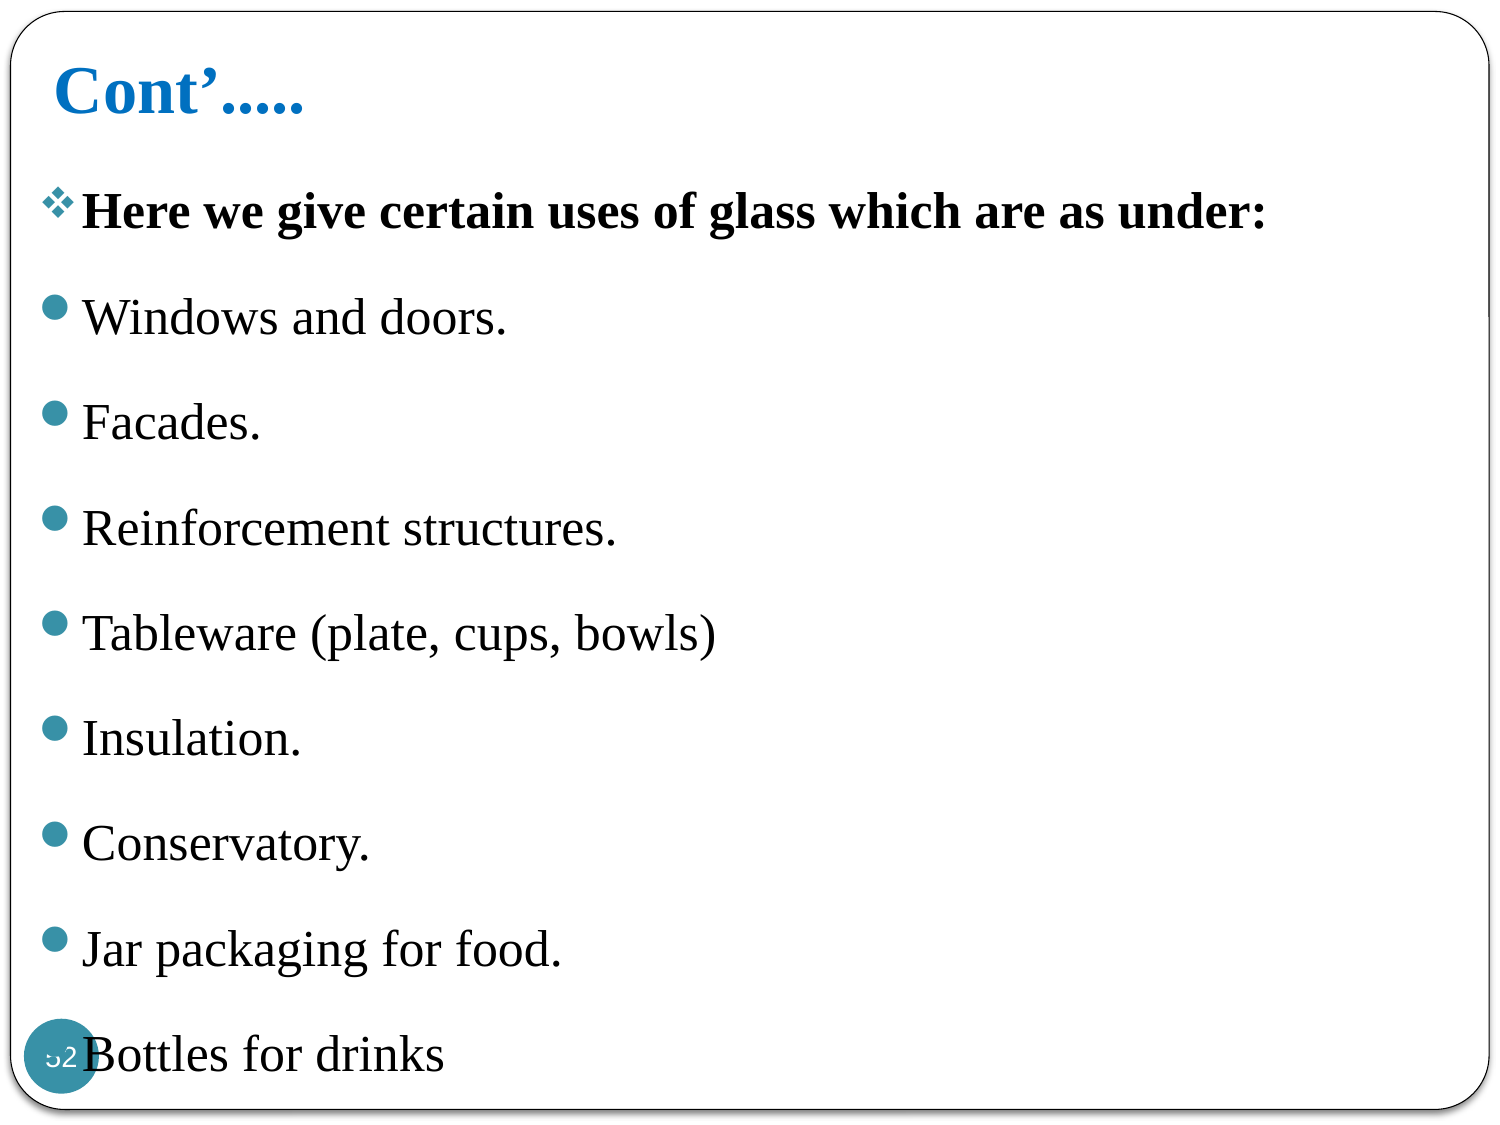

# Cont’.....
Here we give certain uses of glass which are as under:
Windows and doors.
Facades.
Reinforcement structures.
Tableware (plate, cups, bowls)
Insulation.
Conservatory.
Jar packaging for food.
Bottles for drinks

52